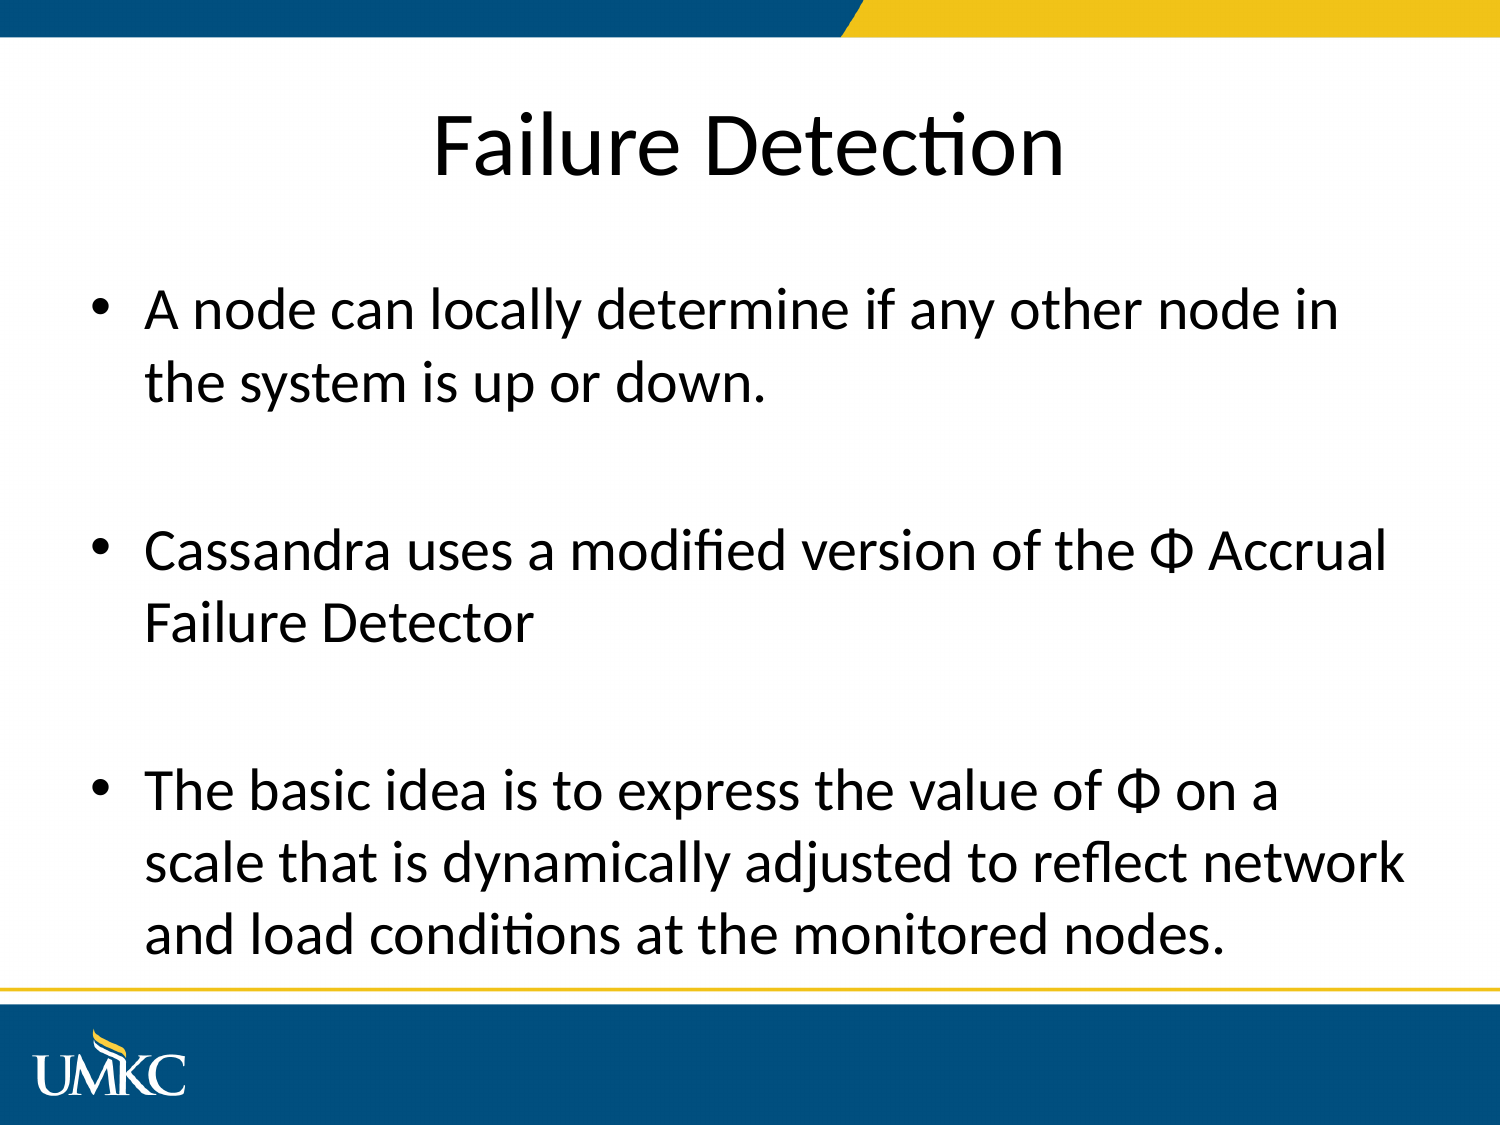

# Failure Detection
A node can locally determine if any other node in the system is up or down.

Cassandra uses a modified version of the Φ Accrual Failure Detector

The basic idea is to express the value of Φ on a scale that is dynamically adjusted to reflect network and load conditions at the monitored nodes.